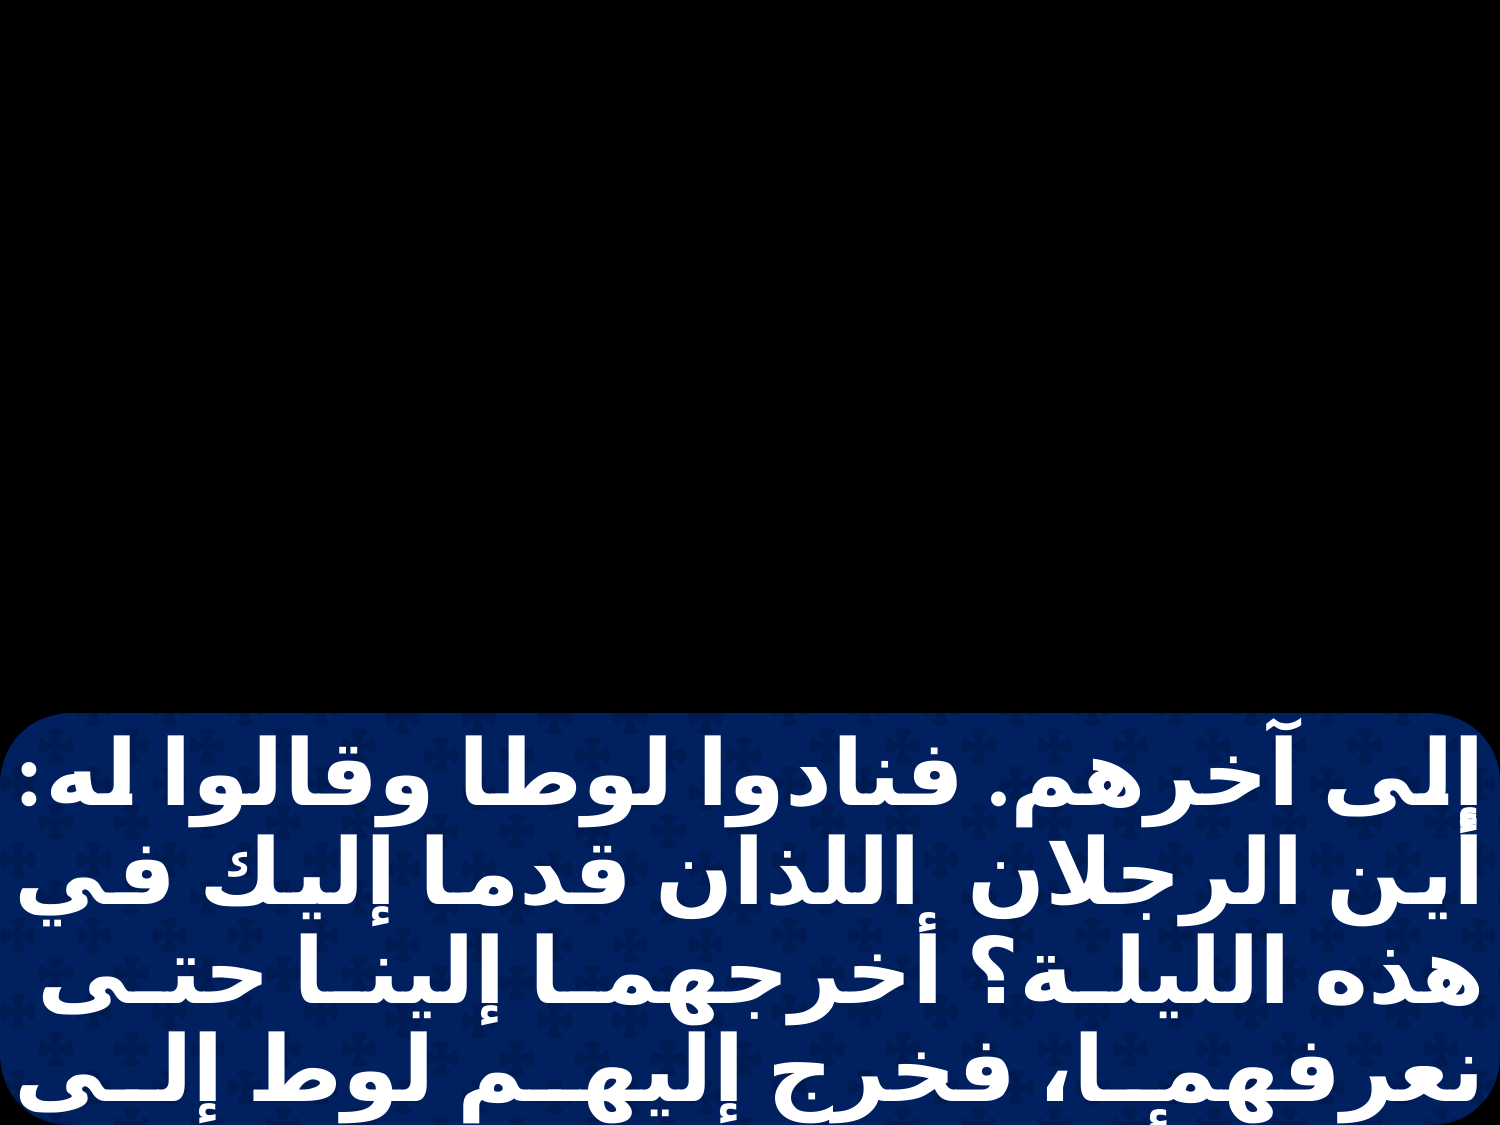

إلى آخرهم. فنادوا لوطا وقالوا له: أين الرجلان  اللذان قدما إليك في هذه الليلة؟ أخرجهما إلينا حتى  نعرفهما، فخرج إليهم لوط إلى الباب وأغلق الباب  وراءه. وقال: لا تفعلوا شرا يا إخوتي. هأنذا لي